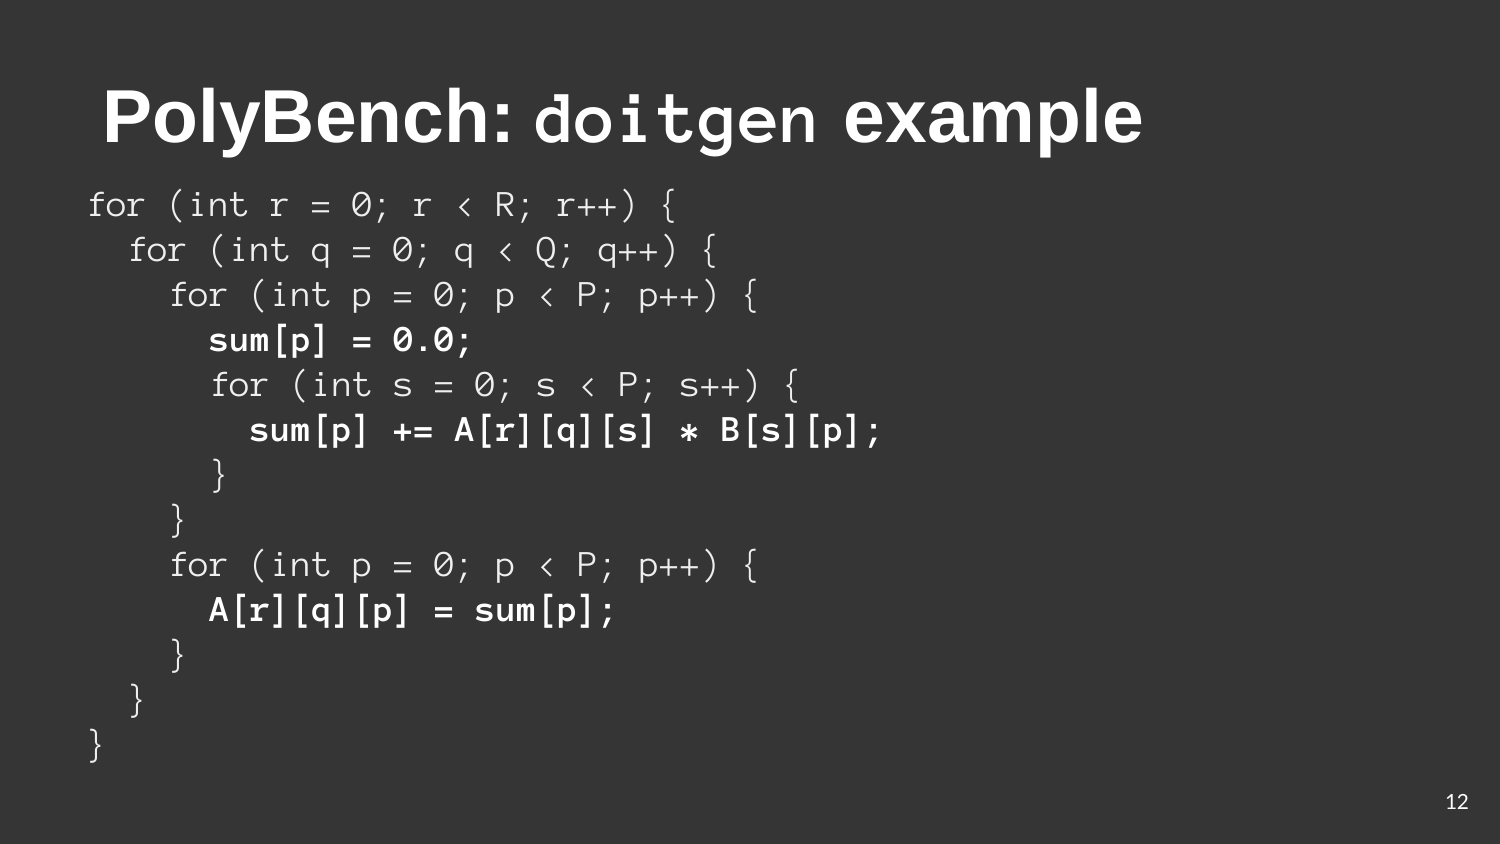

PolyBench: doitgen example
for (int r = 0; r < R; r++) {
  for (int q = 0; q < Q; q++) {
    for (int p = 0; p < P; p++) {
      sum[p] = 0.0;
      for (int s = 0; s < P; s++) {
        sum[p] += A[r][q][s] * B[s][p];
      }
    }
    for (int p = 0; p < P; p++) {
      A[r][q][p] = sum[p];
    }
  }
}
12